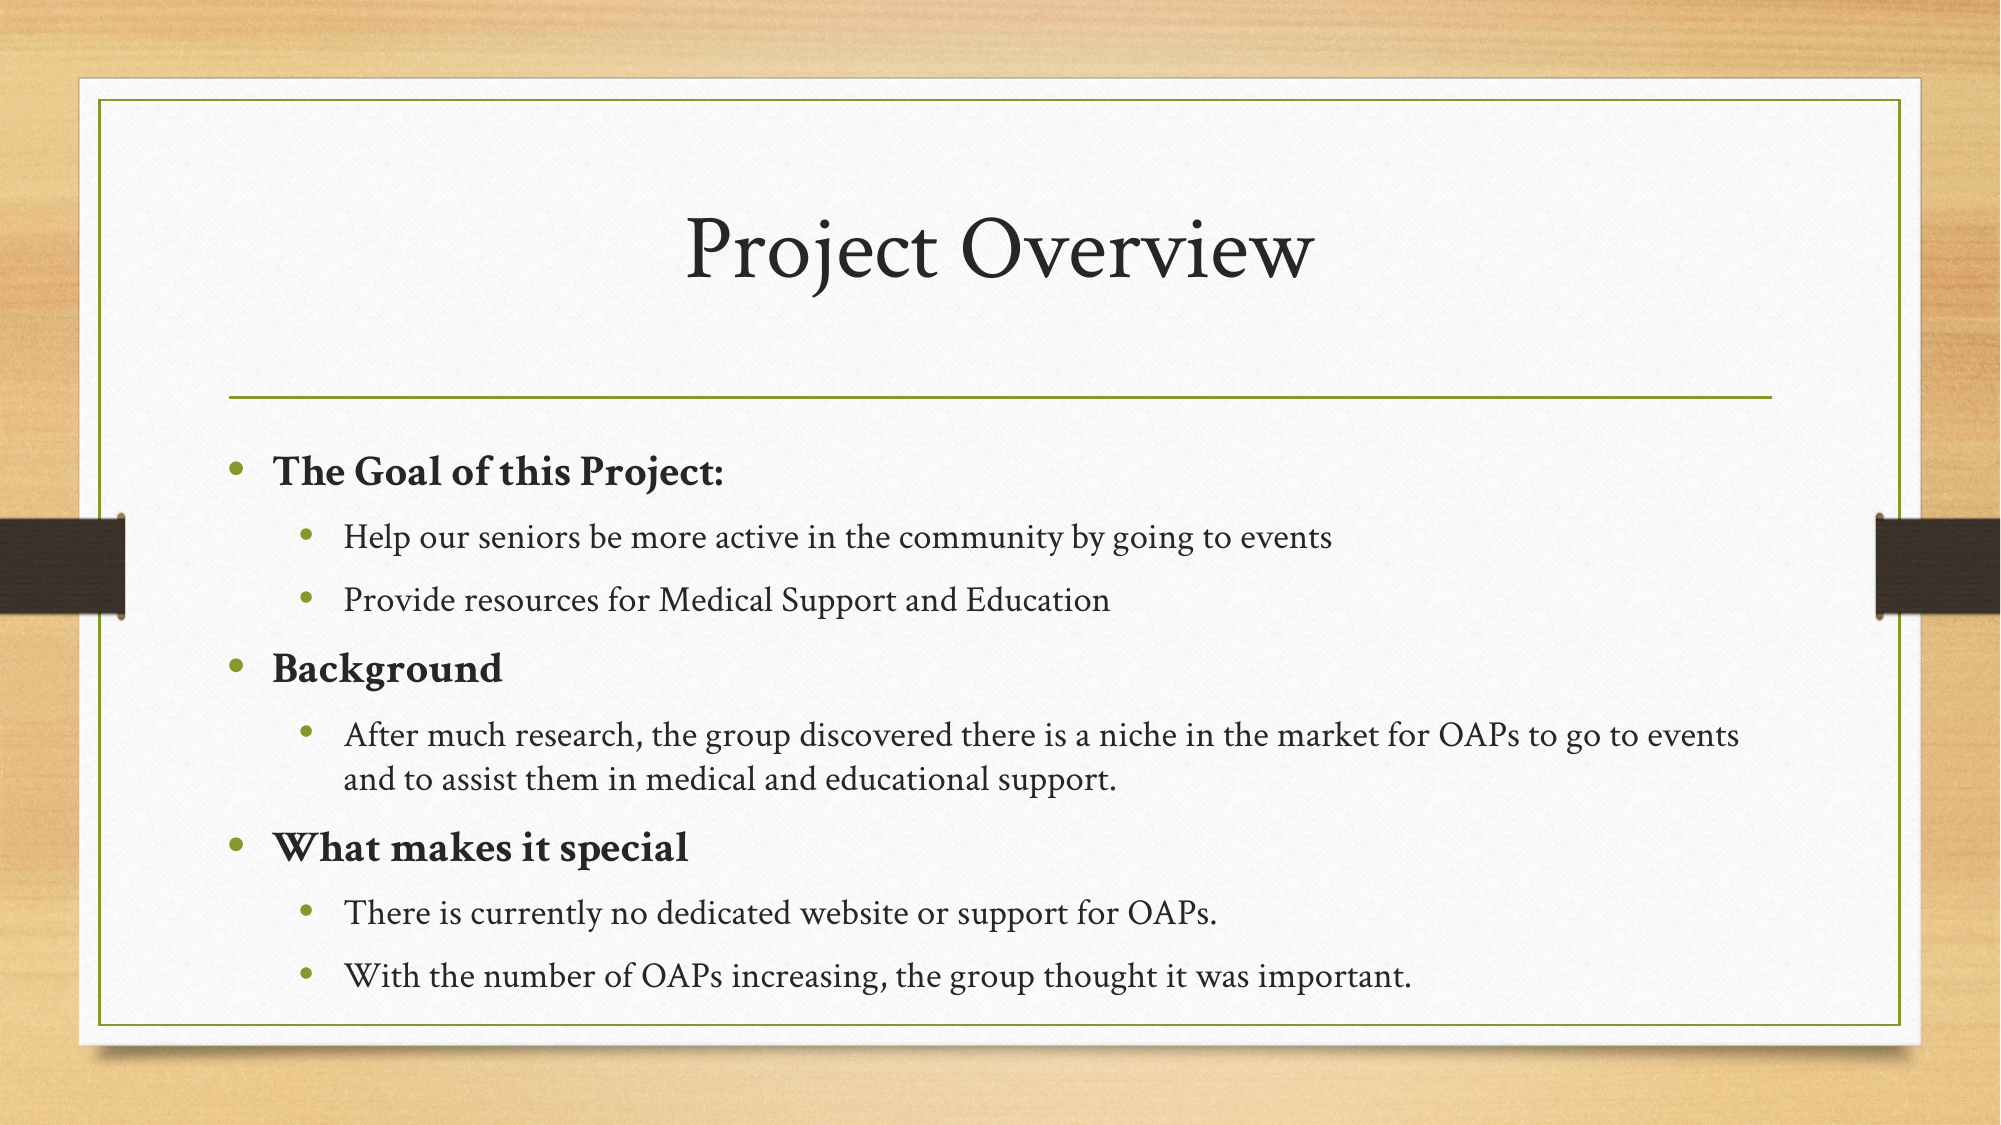

# Project Overview
The Goal of this Project:
Help our seniors be more active in the community by going to events
Provide resources for Medical Support and Education
Background
After much research, the group discovered there is a niche in the market for OAPs to go to events and to assist them in medical and educational support.
What makes it special
There is currently no dedicated website or support for OAPs.
With the number of OAPs increasing, the group thought it was important.